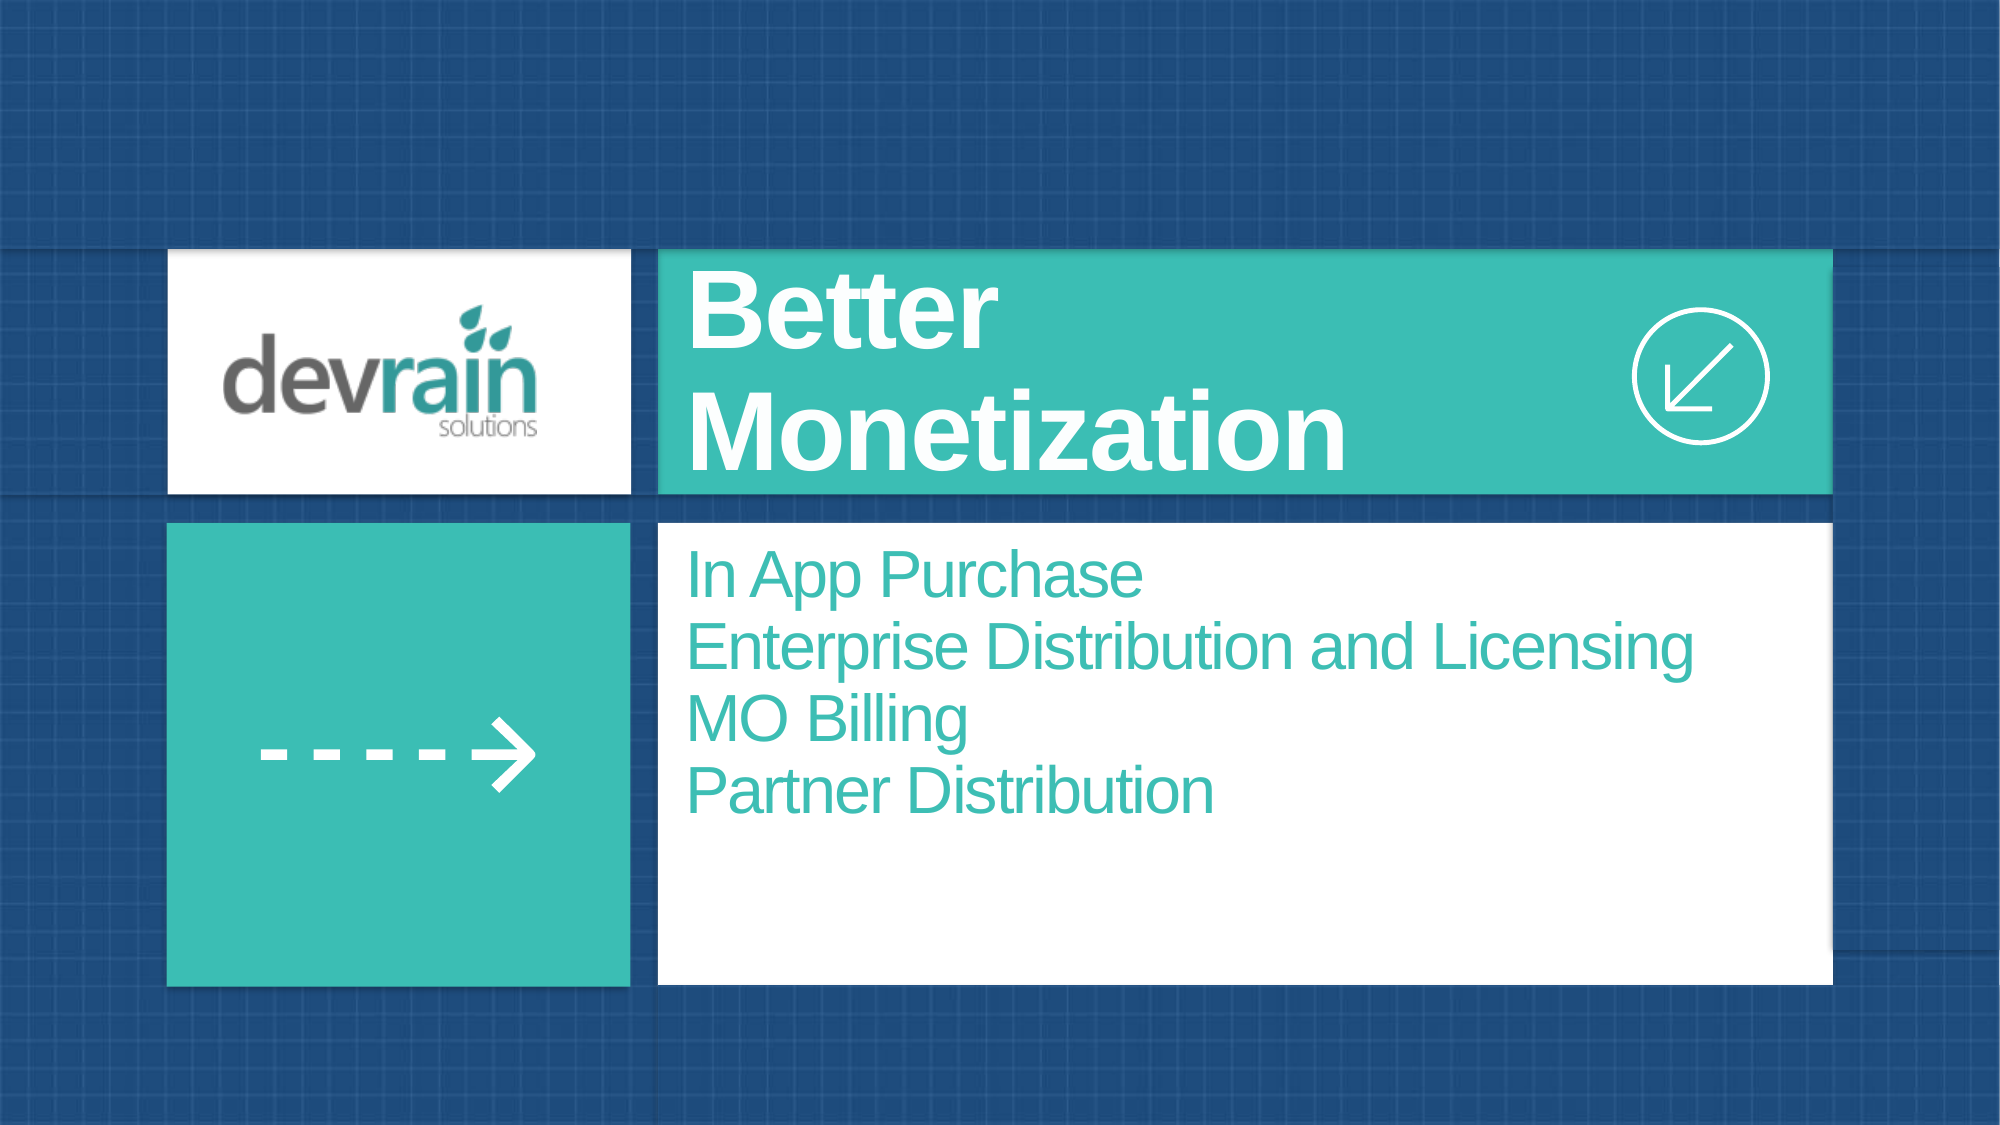

Better Monetization
# In App Purchase Enterprise Distribution and Licensing MO Billing Partner Distribution